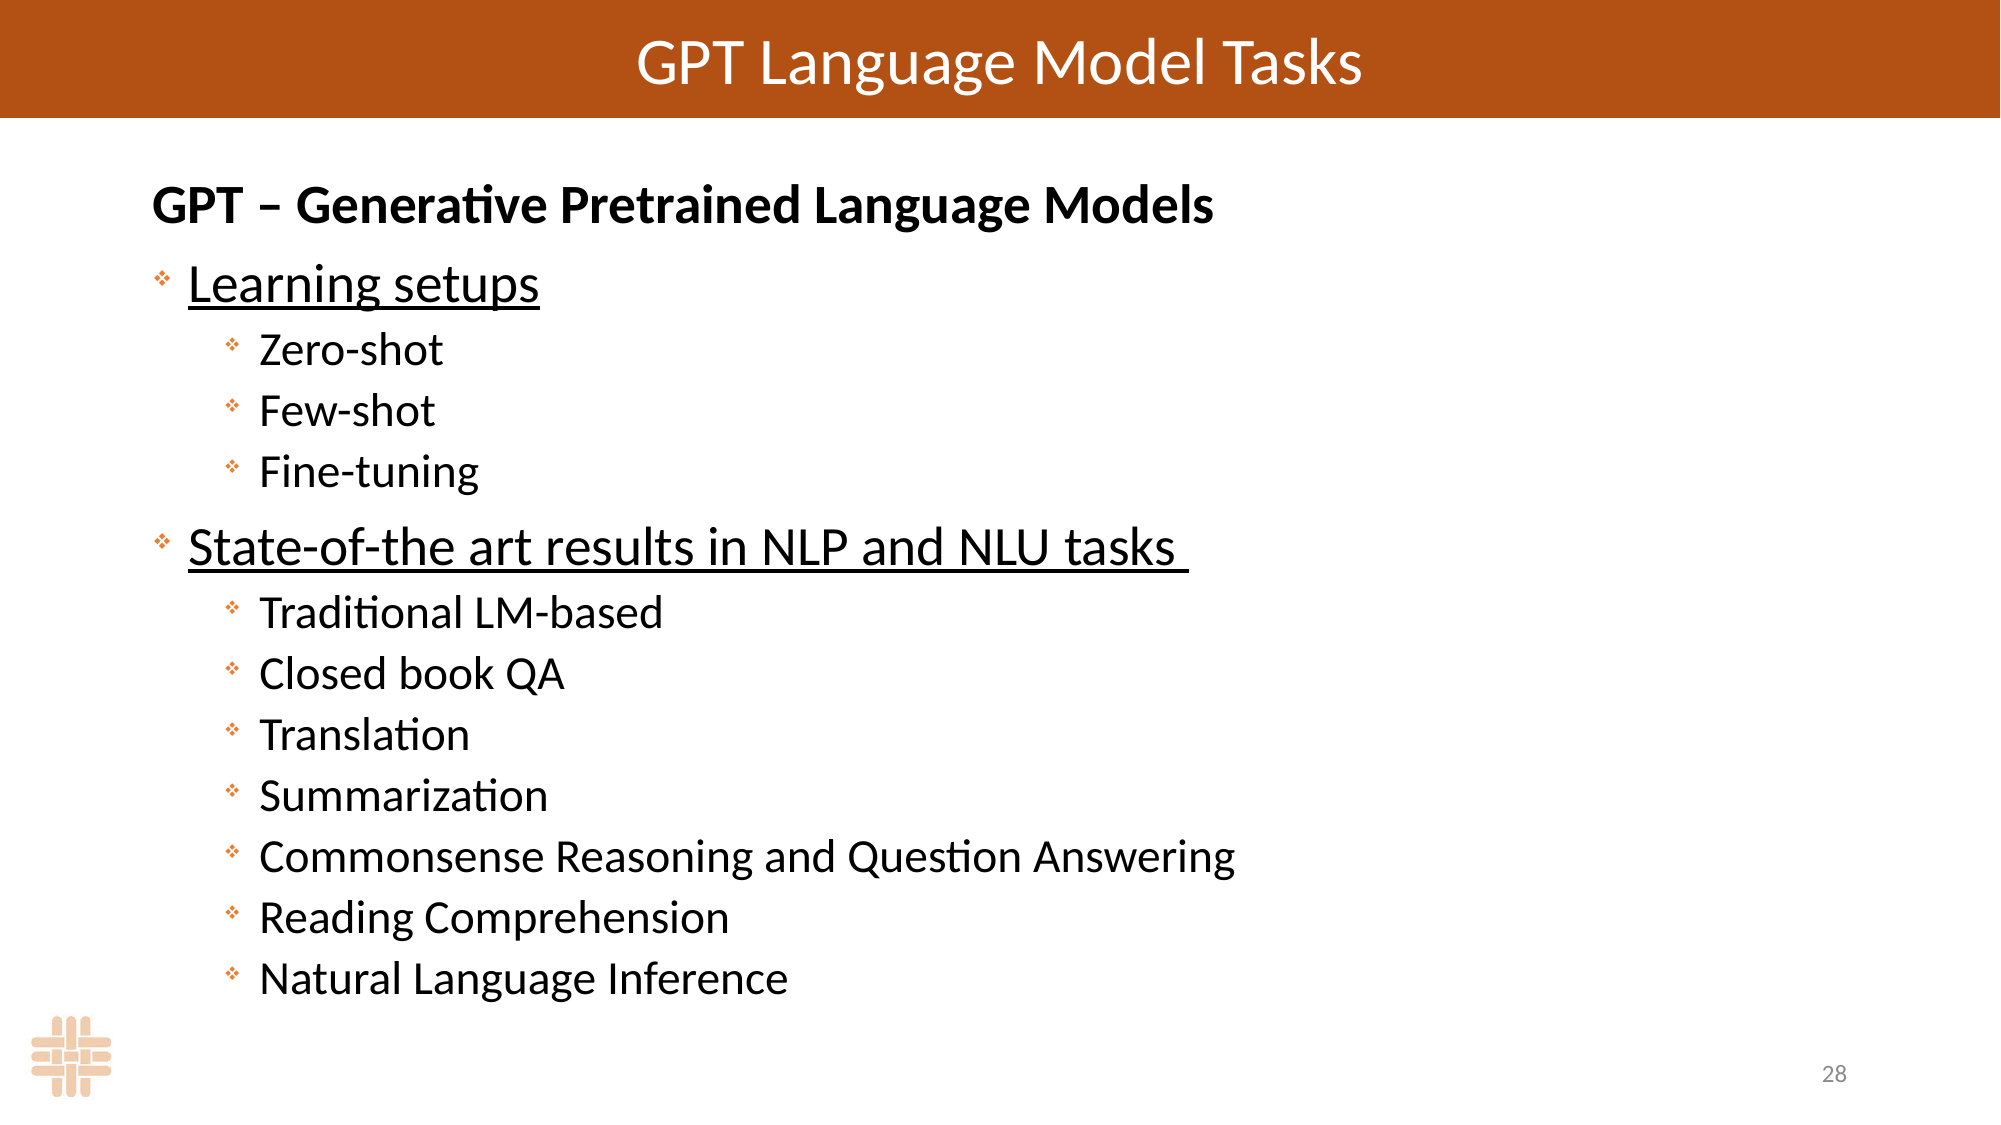

# GPT Language Model Tasks
GPT – Generative Pretrained Language Models
Learning setups
Zero-shot
Few-shot
Fine-tuning
State-of-the art results in NLP and NLU tasks
Traditional LM-based
Closed book QA
Translation
Summarization
Commonsense Reasoning and Question Answering
Reading Comprehension
Natural Language Inference
28